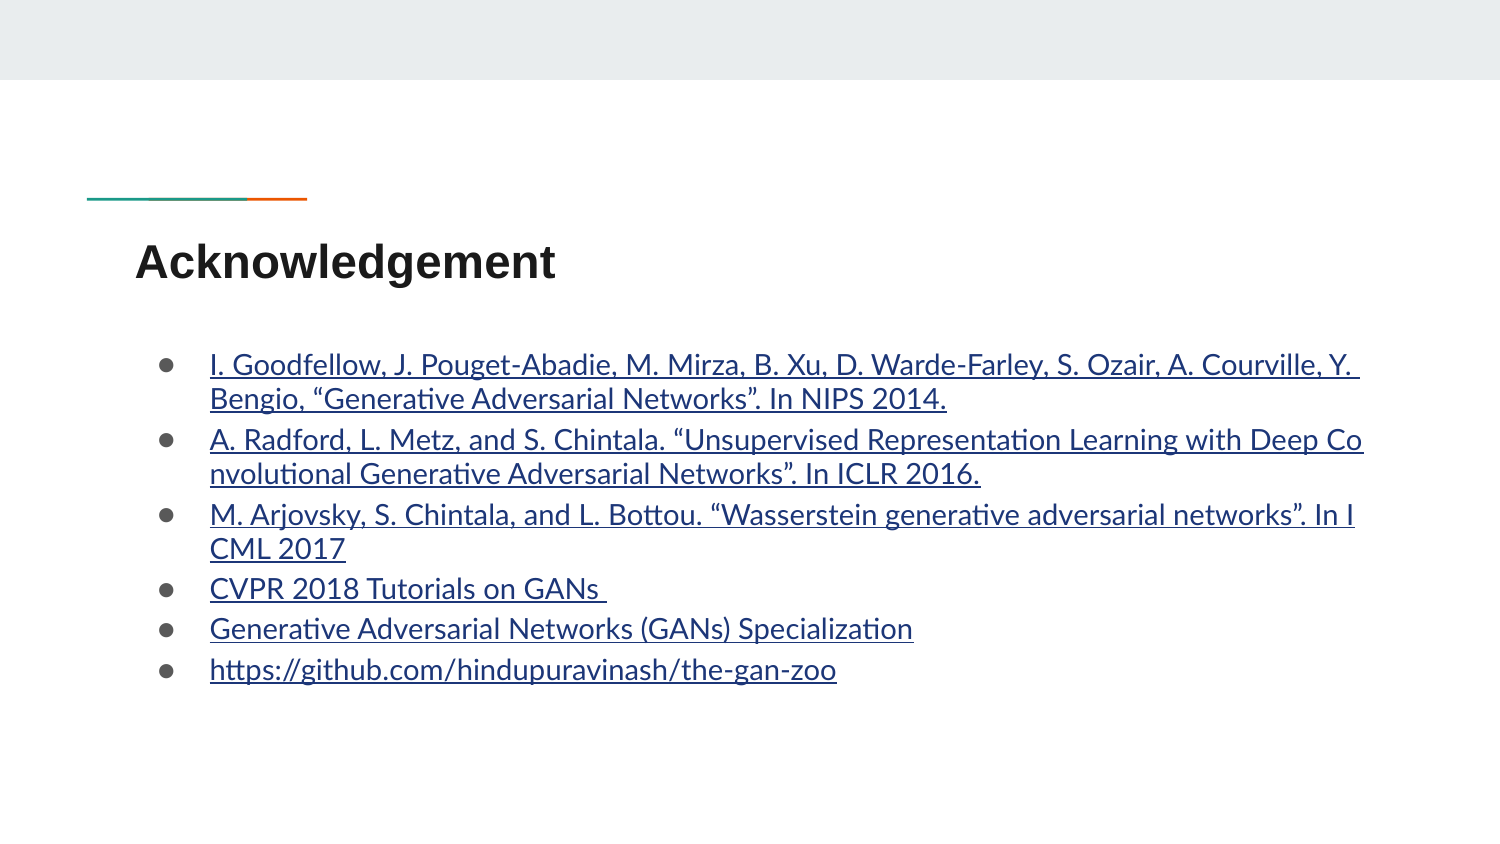

# Acknowledgement
I. Goodfellow, J. Pouget-Abadie, M. Mirza, B. Xu, D. Warde-Farley, S. Ozair, A. Courville, Y. Bengio, “Generative Adversarial Networks”. In NIPS 2014.
A. Radford, L. Metz, and S. Chintala. “Unsupervised Representation Learning with Deep Convolutional Generative Adversarial Networks”. In ICLR 2016.
M. Arjovsky, S. Chintala, and L. Bottou. “Wasserstein generative adversarial networks”. In ICML 2017
CVPR 2018 Tutorials on GANs
Generative Adversarial Networks (GANs) Specialization
https://github.com/hindupuravinash/the-gan-zoo